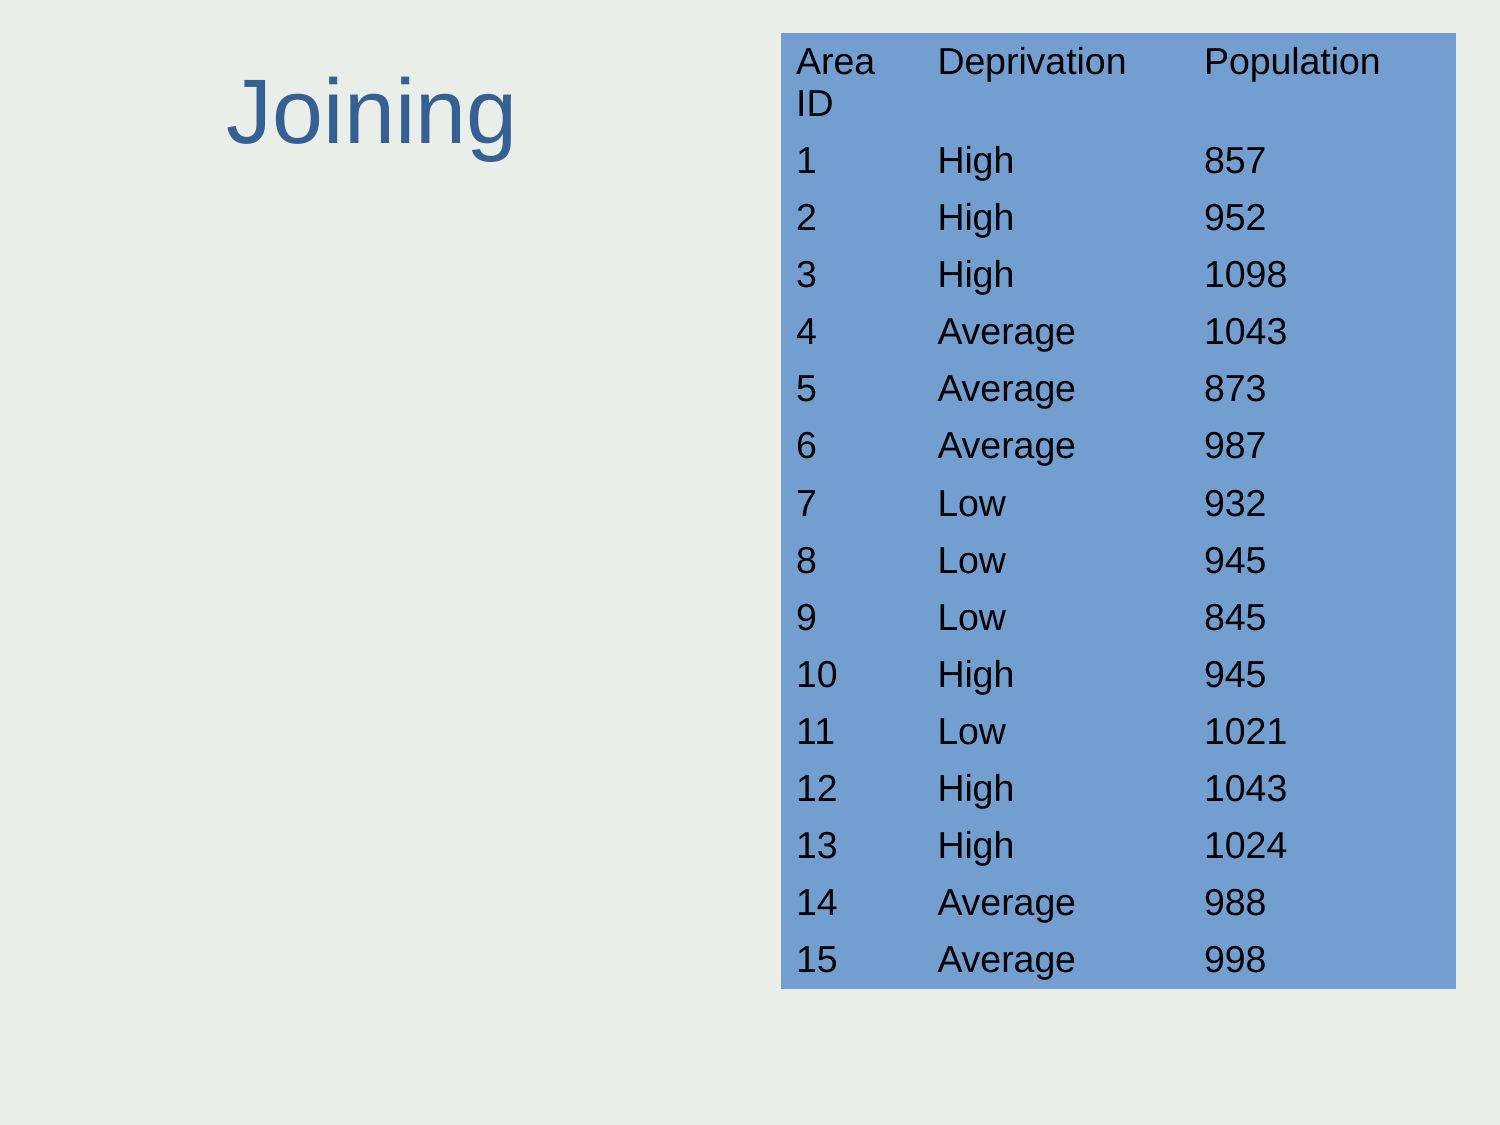

| Area ID | Deprivation | Population |
| --- | --- | --- |
| 1 | High | 857 |
| 2 | High | 952 |
| 3 | High | 1098 |
| 4 | Average | 1043 |
| 5 | Average | 873 |
| 6 | Average | 987 |
| 7 | Low | 932 |
| 8 | Low | 945 |
| 9 | Low | 845 |
| 10 | High | 945 |
| 11 | Low | 1021 |
| 12 | High | 1043 |
| 13 | High | 1024 |
| 14 | Average | 988 |
| 15 | Average | 998 |
Joining